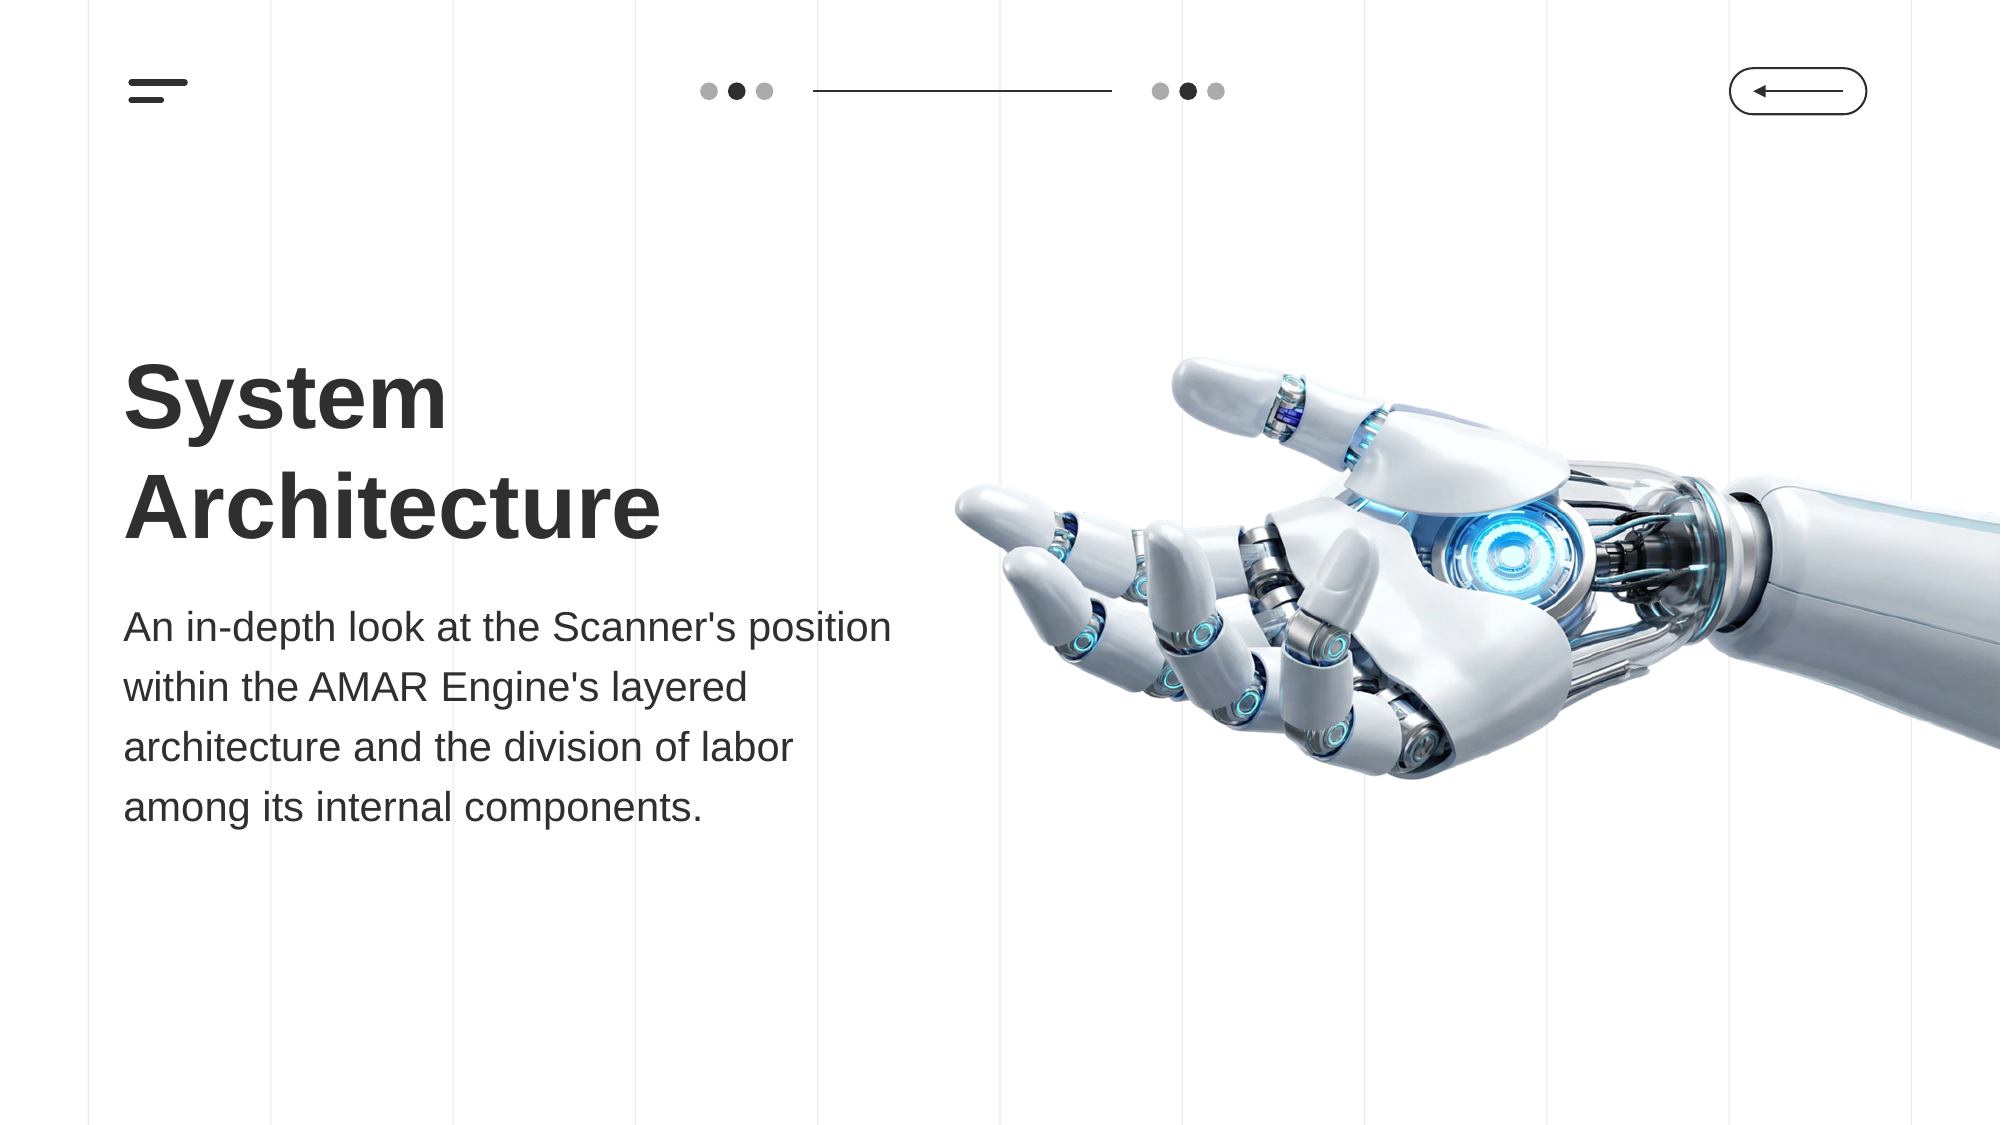

# System Architecture
An in-depth look at the Scanner's position within the AMAR Engine's layered architecture and the division of labor among its internal components.